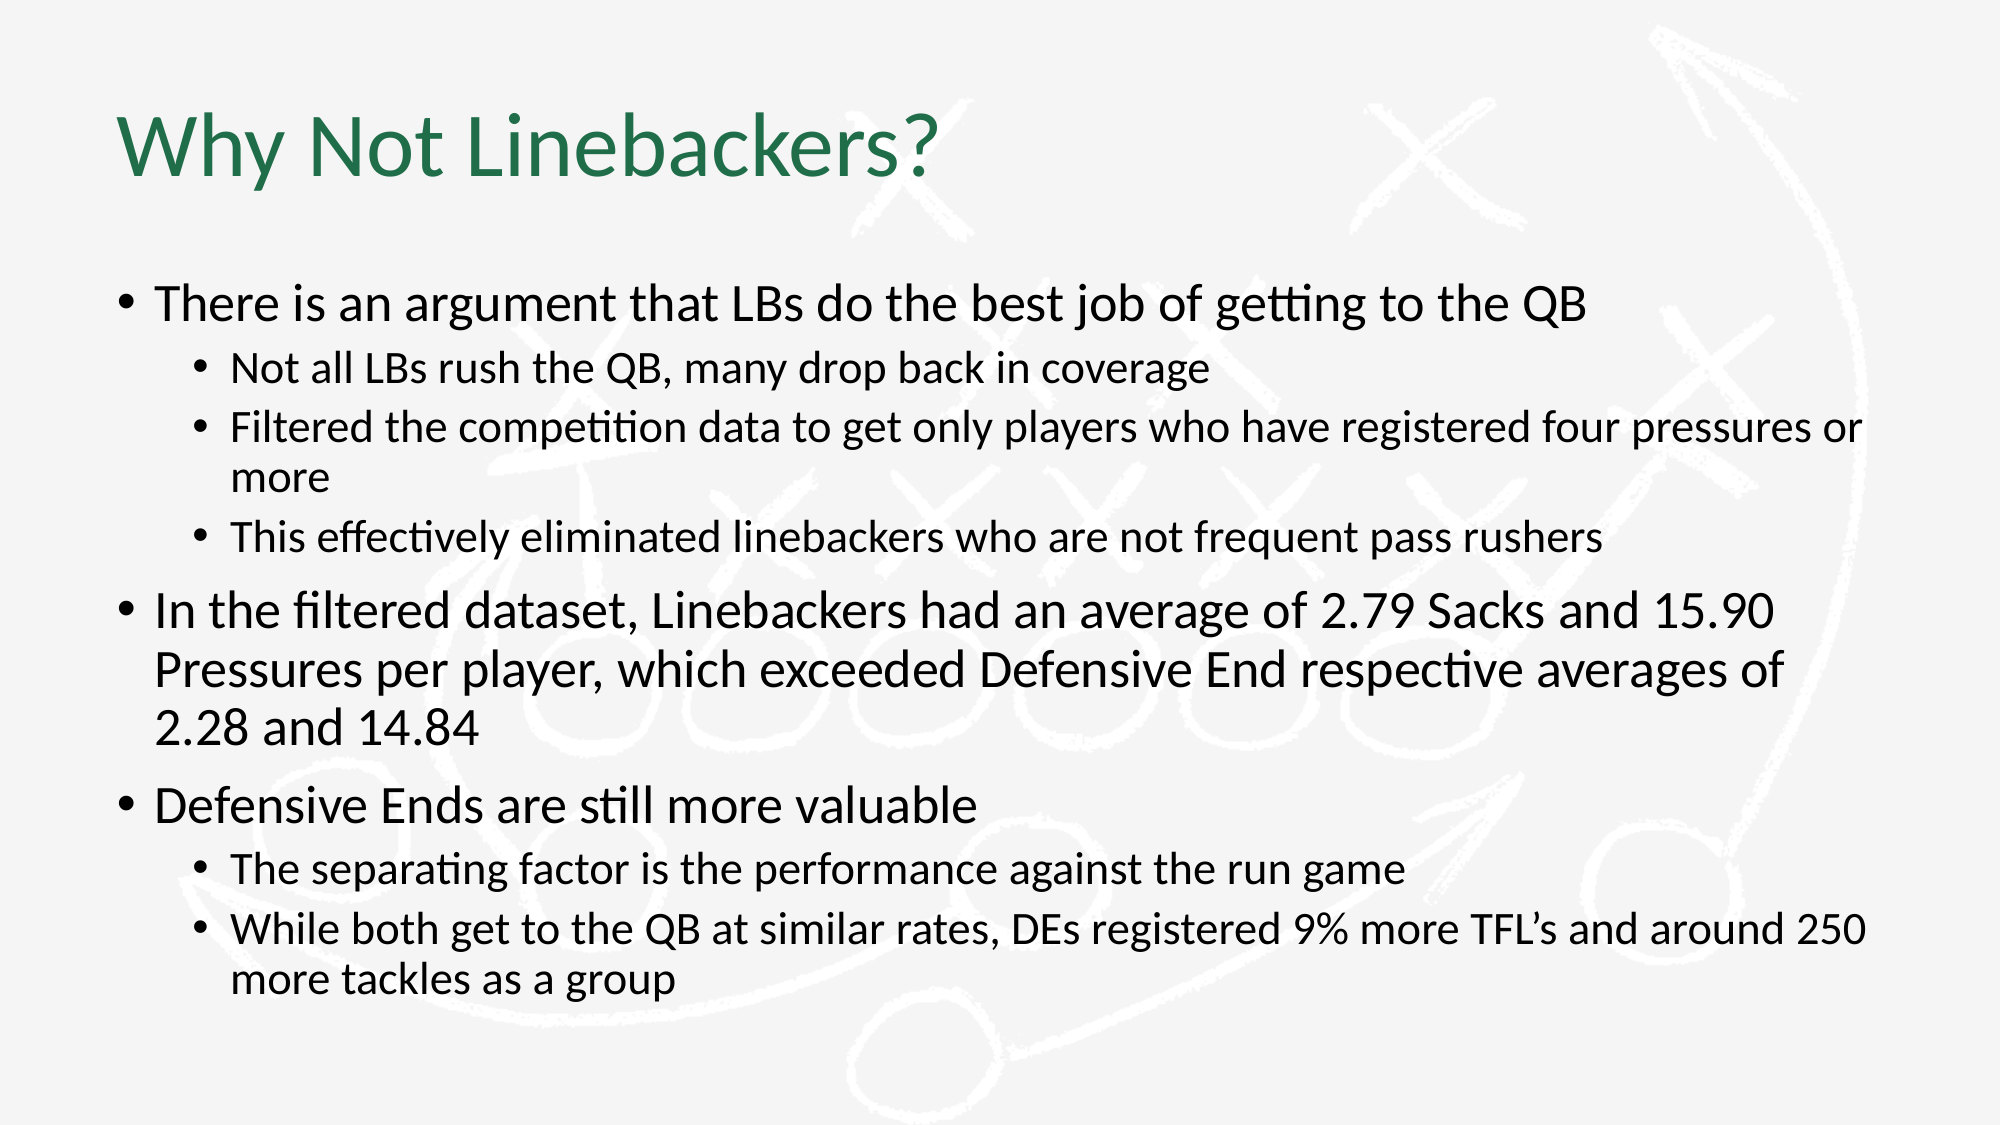

# Why Not Linebackers?
There is an argument that LBs do the best job of getting to the QB
Not all LBs rush the QB, many drop back in coverage
Filtered the competition data to get only players who have registered four pressures or more
This effectively eliminated linebackers who are not frequent pass rushers
In the filtered dataset, Linebackers had an average of 2.79 Sacks and 15.90 Pressures per player, which exceeded Defensive End respective averages of 2.28 and 14.84
Defensive Ends are still more valuable
The separating factor is the performance against the run game
While both get to the QB at similar rates, DEs registered 9% more TFL’s and around 250 more tackles as a group